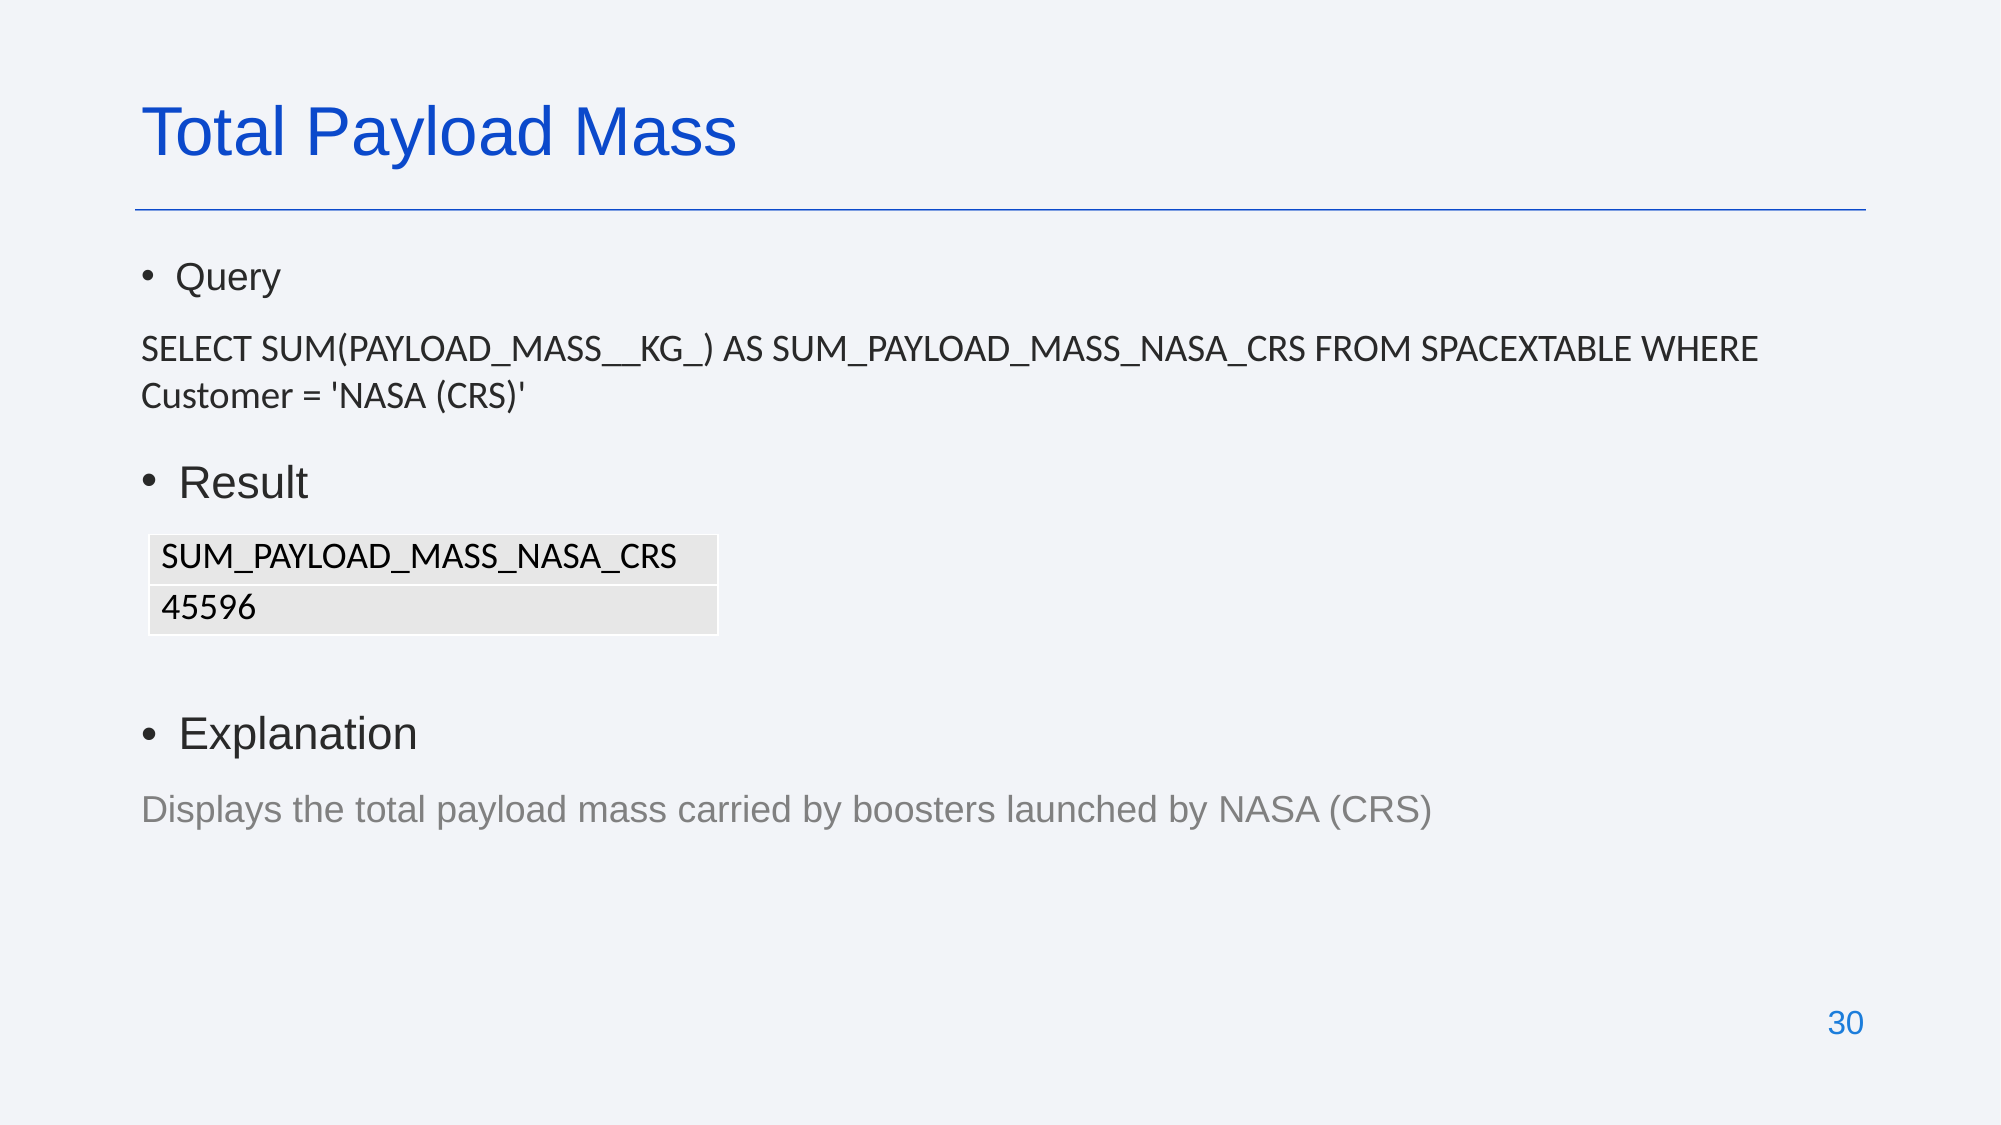

Total Payload Mass
Query
SELECT SUM(PAYLOAD_MASS__KG_) AS SUM_PAYLOAD_MASS_NASA_CRS FROM SPACEXTABLE WHERE Customer = 'NASA (CRS)'
Result

| SUM\_PAYLOAD\_MASS\_NASA\_CRS |
| --- |
| 45596 |
Explanation
Displays the total payload mass carried by boosters launched by NASA (CRS)
30